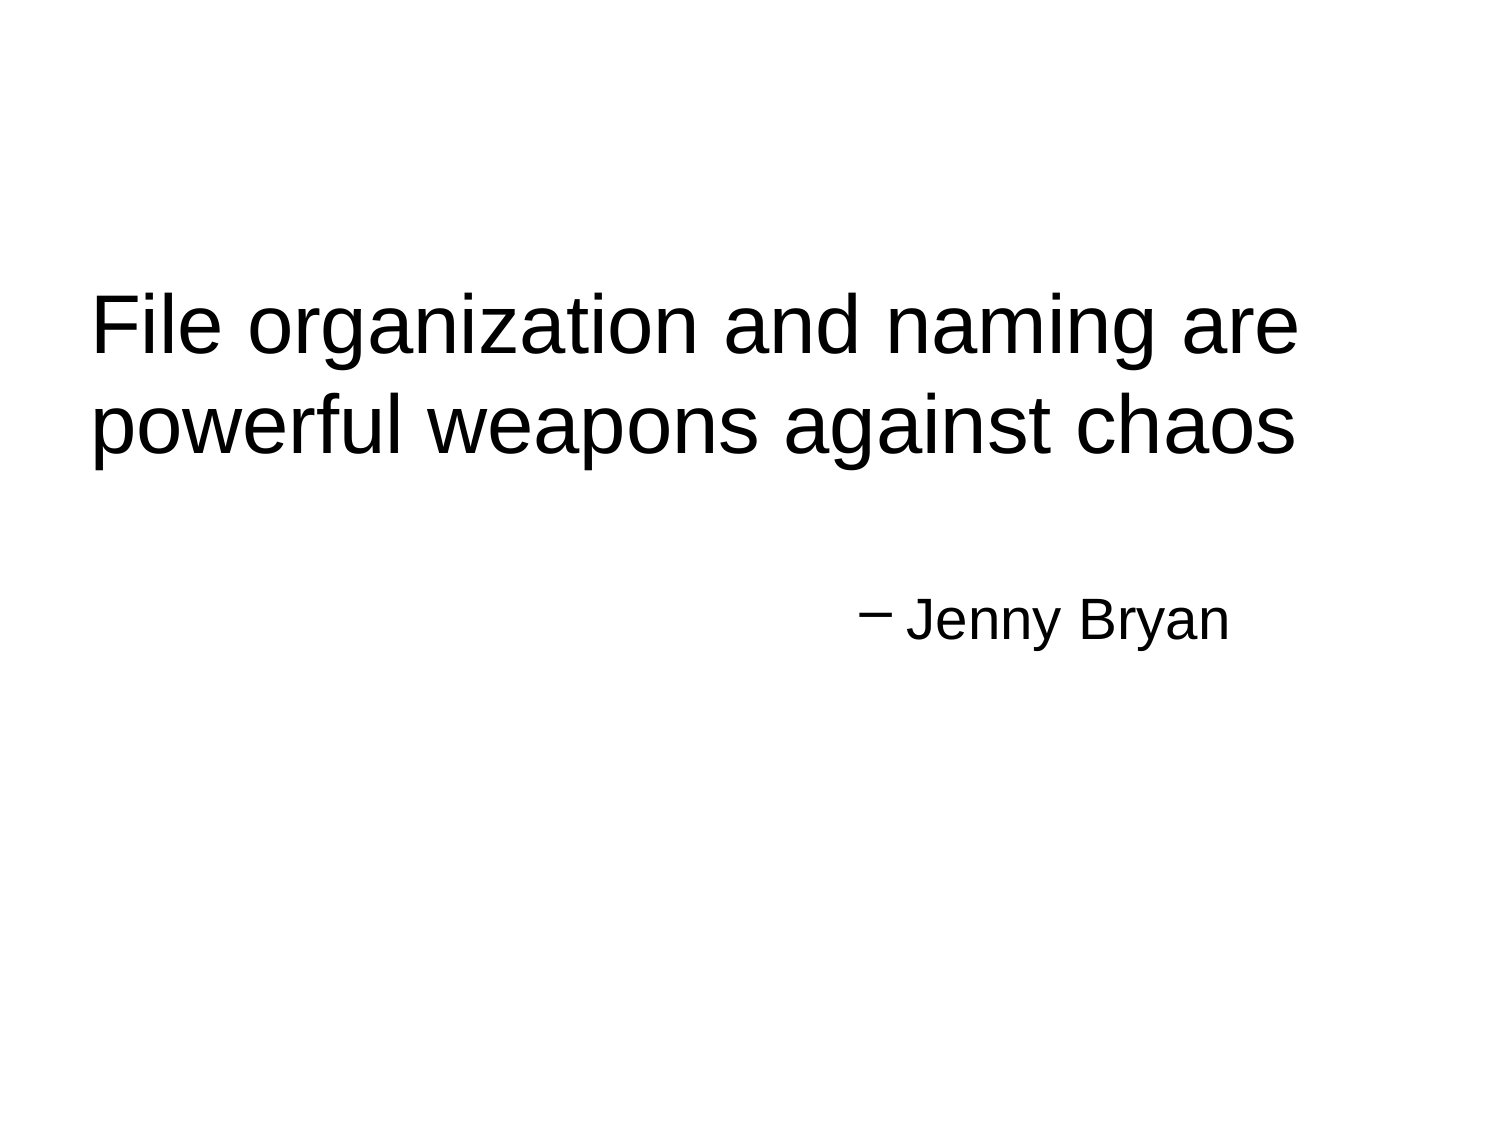

File organization and naming are powerful weapons against chaos
Jenny Bryan